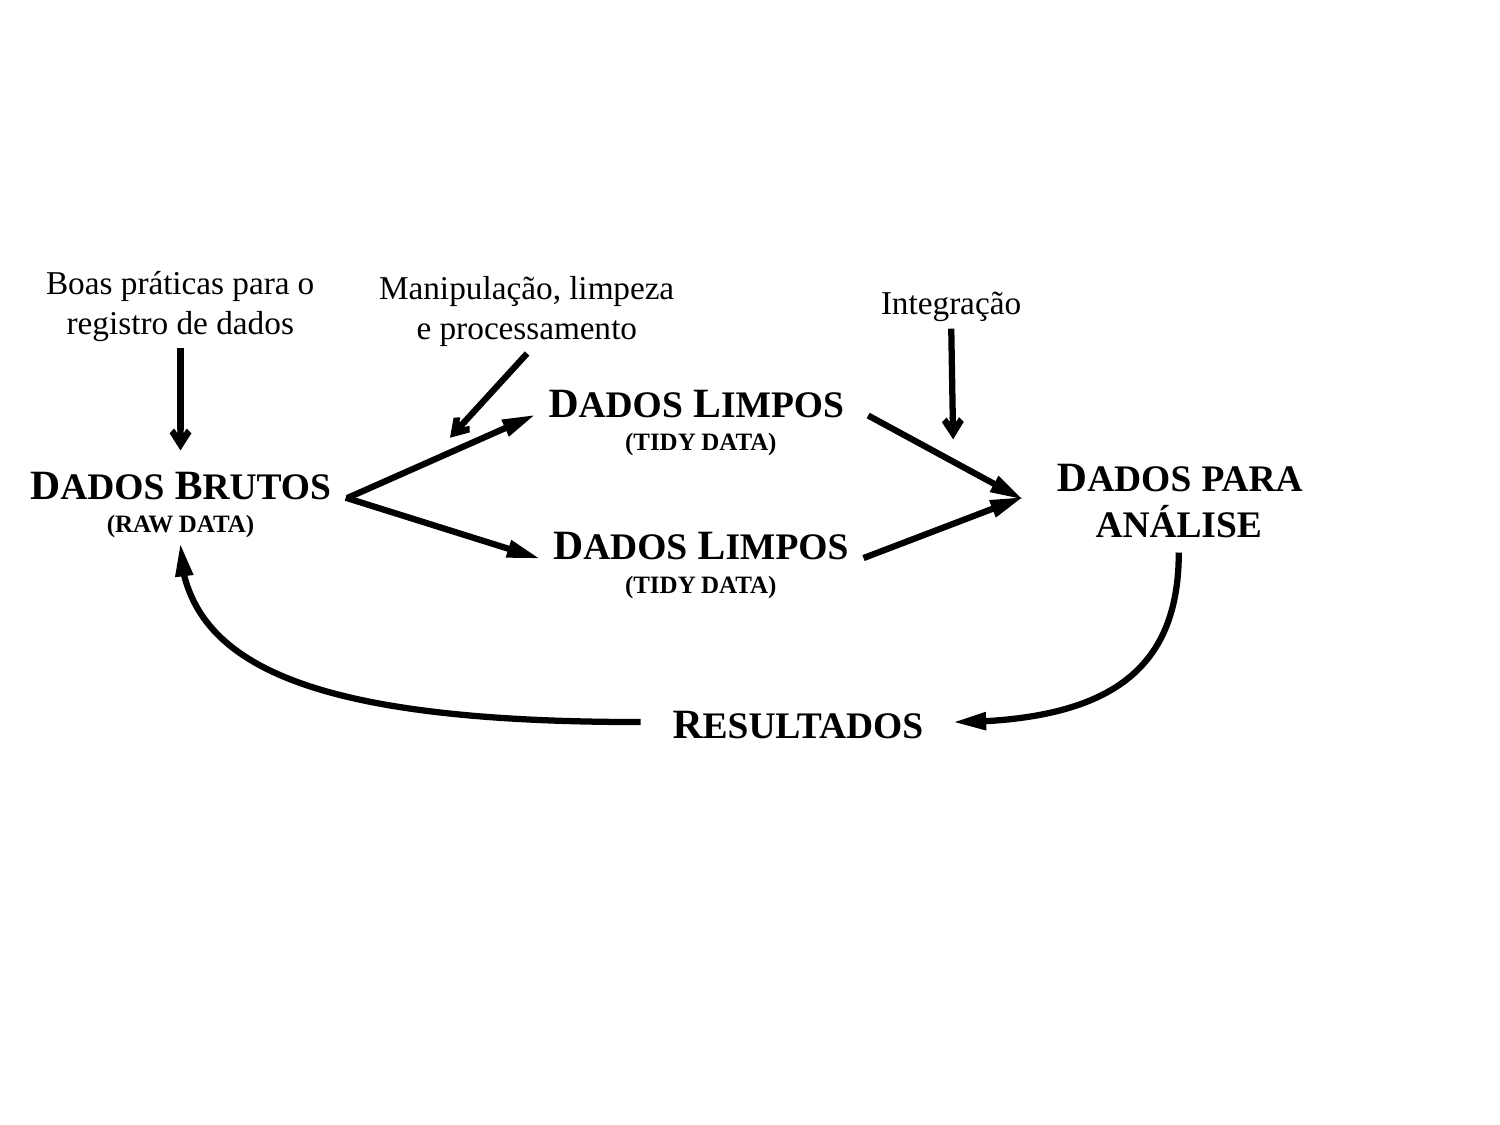

Boas práticas para o registro de dados

Manipulação, limpeza e processamento
Integração
DADOS LIMPOS
(TIDY DATA)
DADOS PARA ANÁLISE
DADOS BRUTOS
(RAW DATA)
DADOS LIMPOS
(TIDY DATA)
RESULTADOS